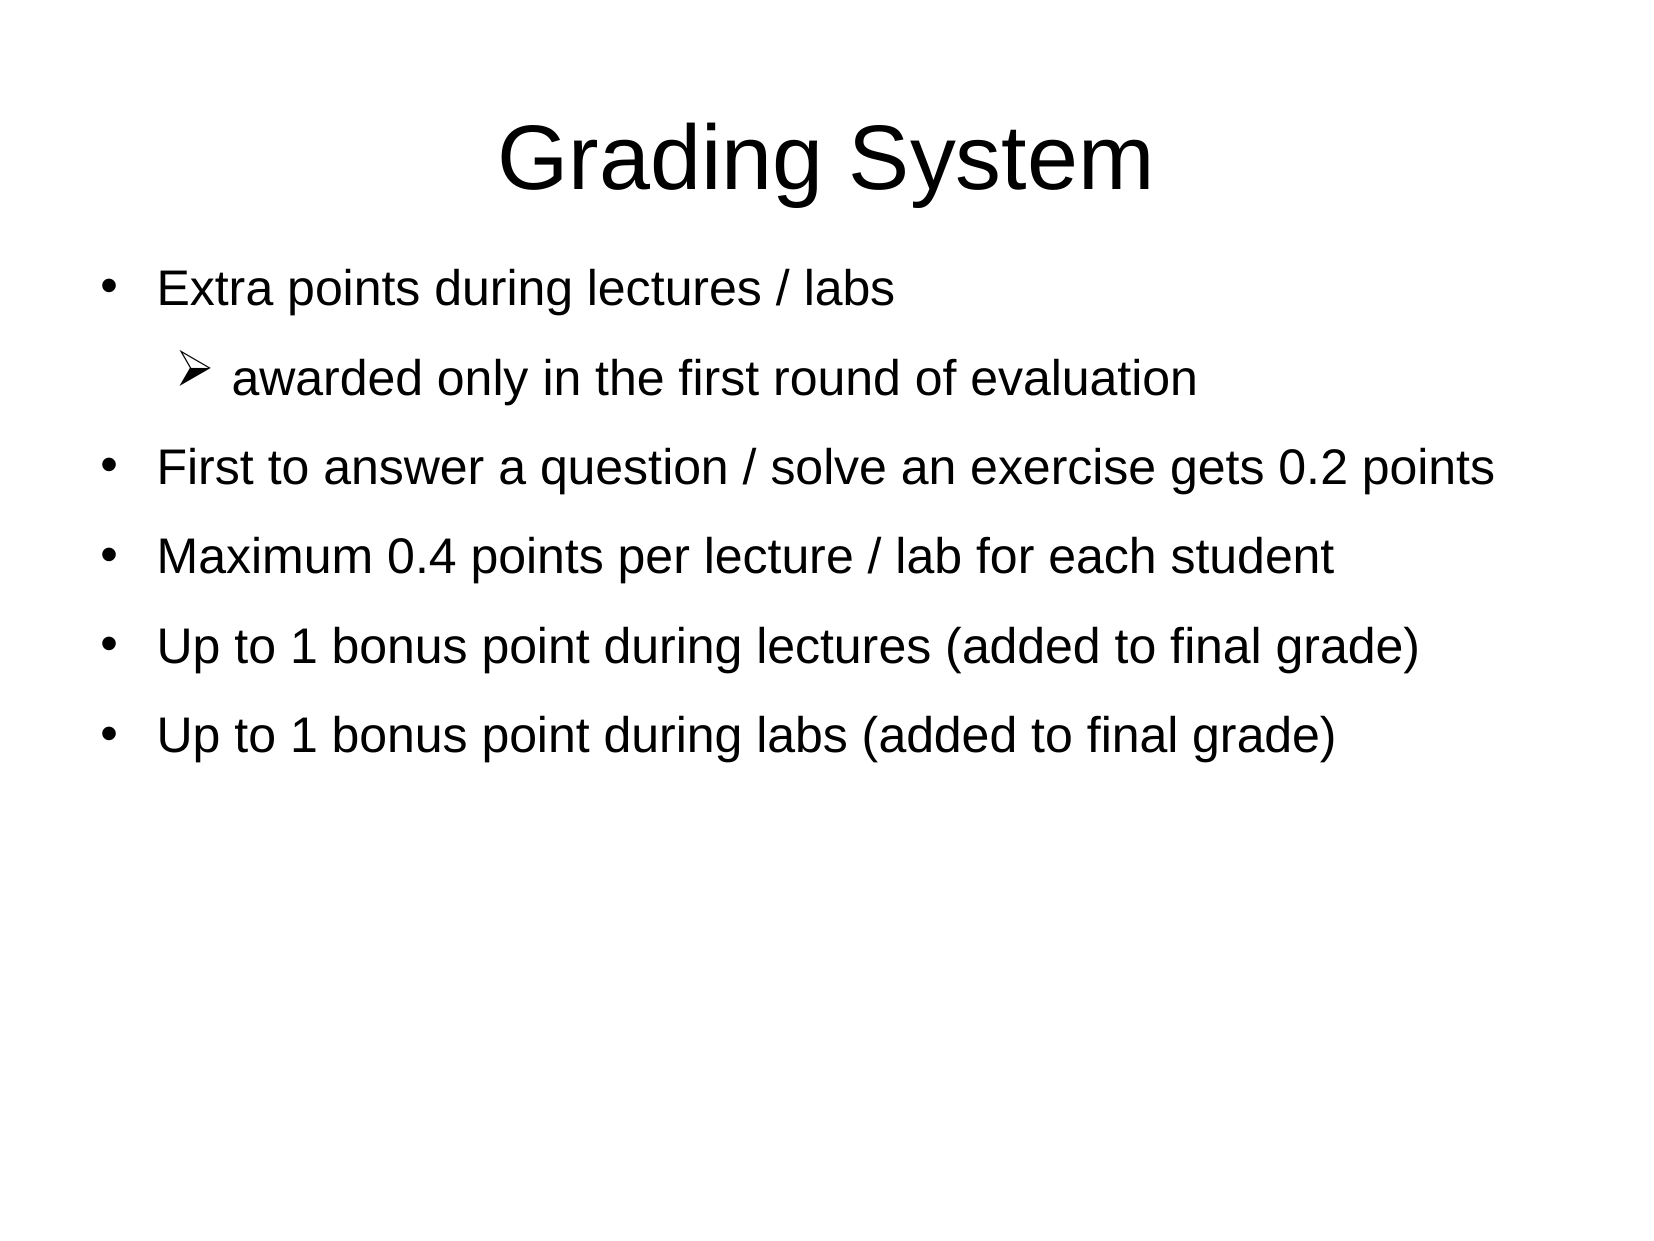

Grading System
Extra points during lectures / labs
awarded only in the first round of evaluation
First to answer a question / solve an exercise gets 0.2 points
Maximum 0.4 points per lecture / lab for each student
Up to 1 bonus point during lectures (added to final grade)
Up to 1 bonus point during labs (added to final grade)